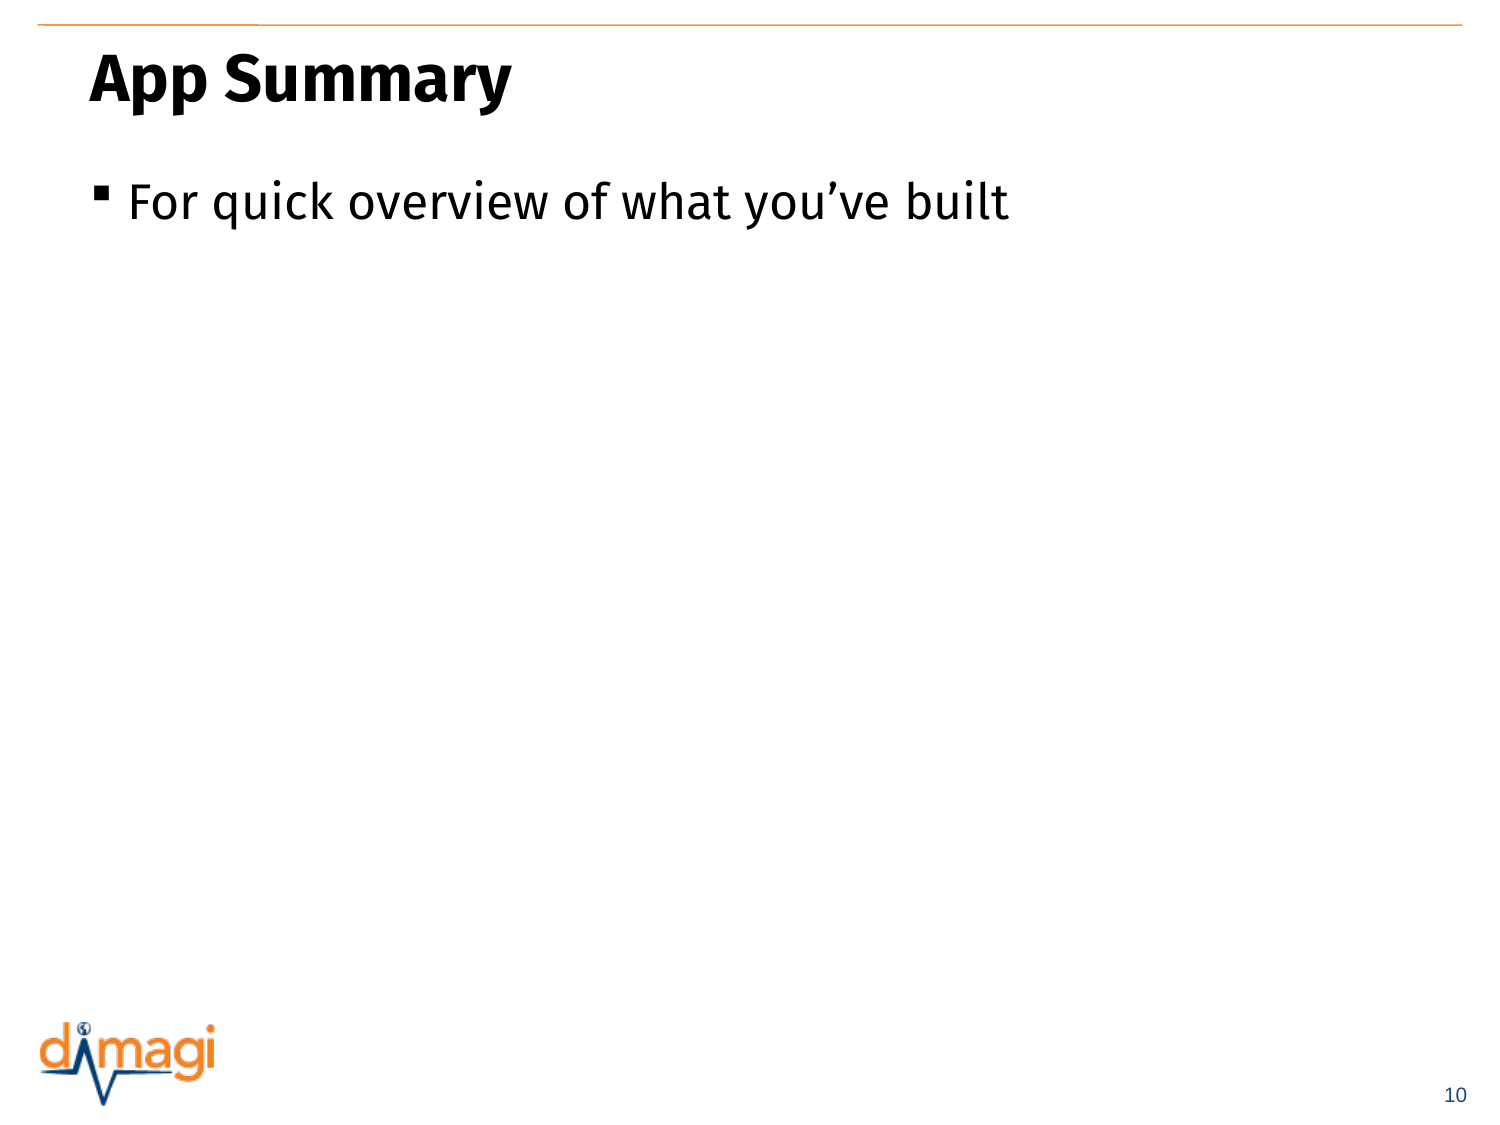

# App Summary
For quick overview of what you’ve built